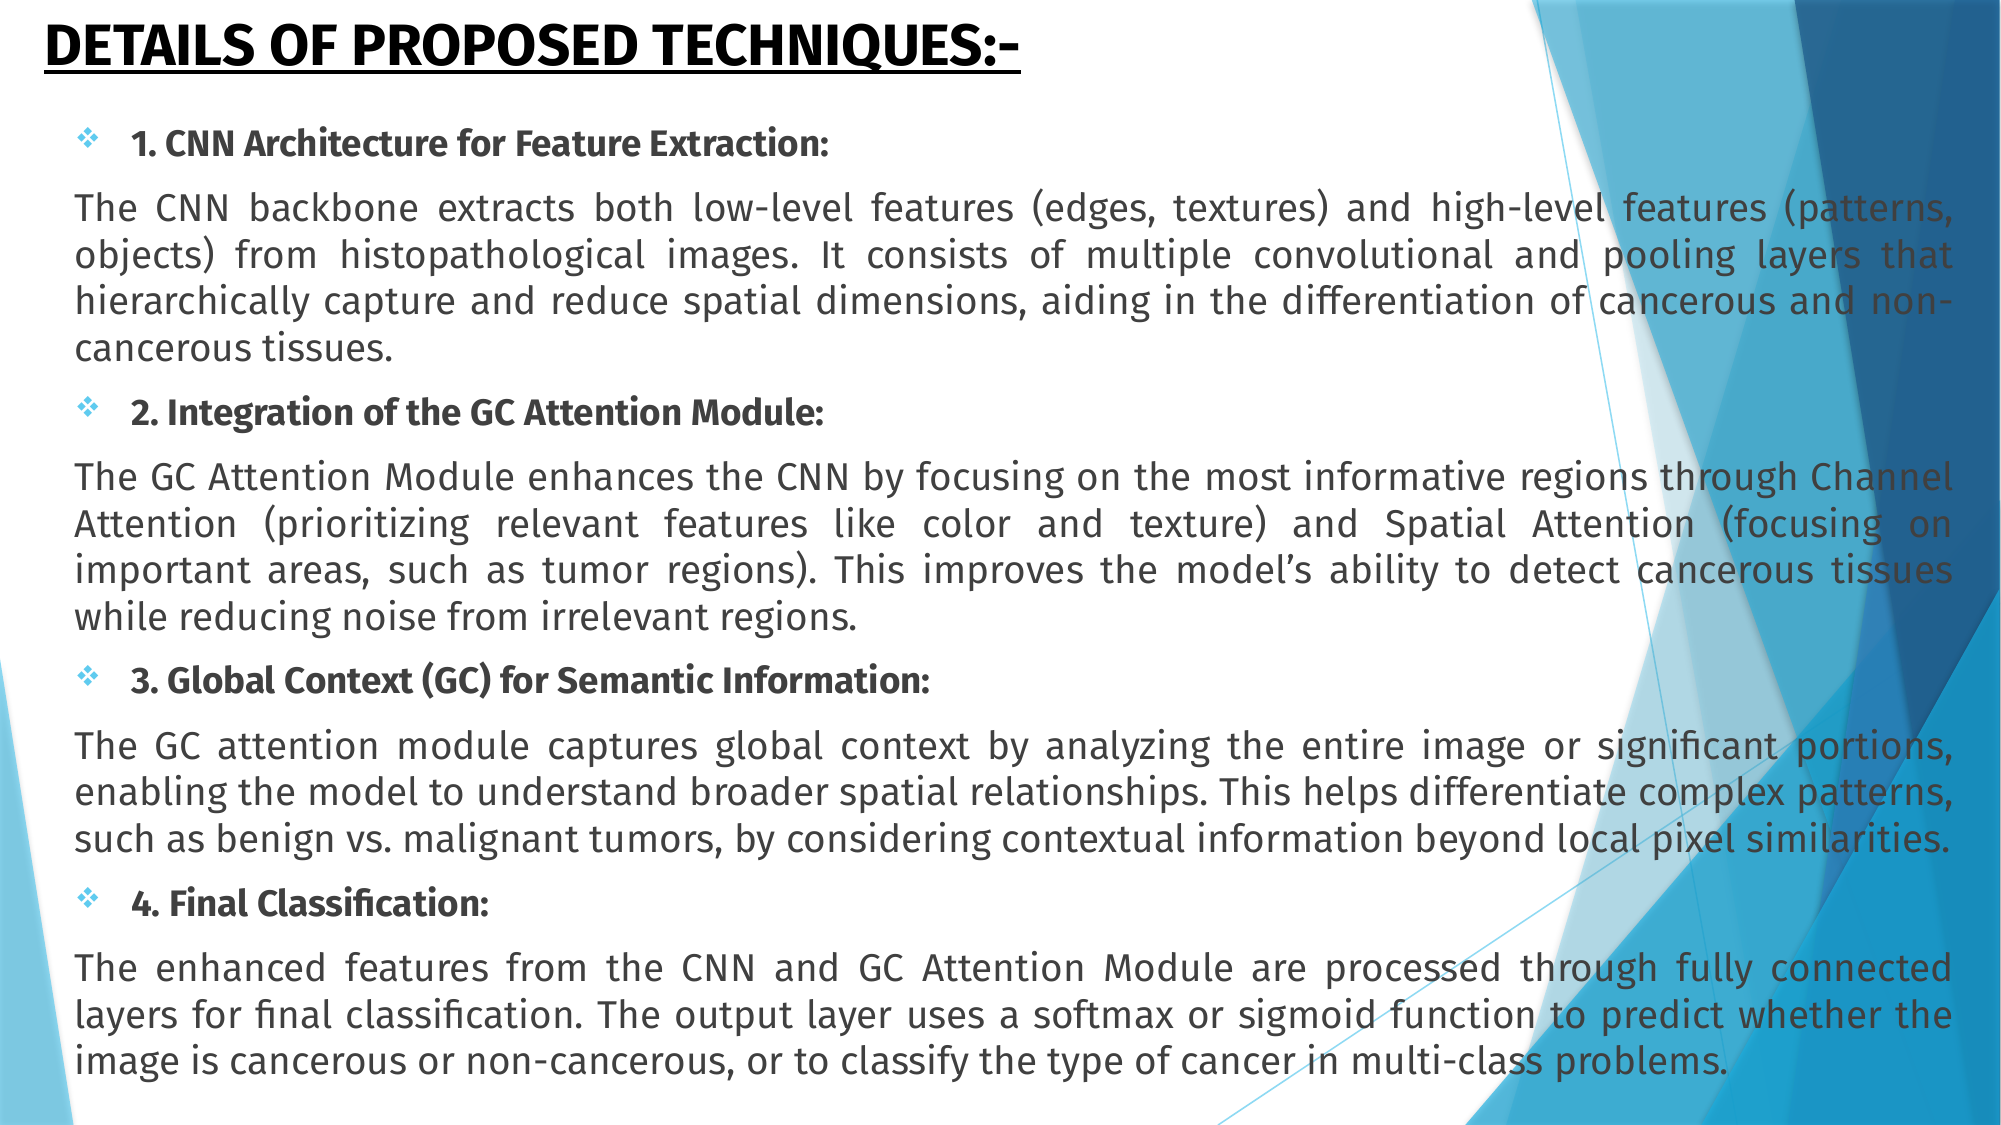

# DETAILS OF PROPOSED TECHNIQUES:-
1. CNN Architecture for Feature Extraction:
The CNN backbone extracts both low-level features (edges, textures) and high-level features (patterns, objects) from histopathological images. It consists of multiple convolutional and pooling layers that hierarchically capture and reduce spatial dimensions, aiding in the differentiation of cancerous and non-cancerous tissues.
2. Integration of the GC Attention Module:
The GC Attention Module enhances the CNN by focusing on the most informative regions through Channel Attention (prioritizing relevant features like color and texture) and Spatial Attention (focusing on important areas, such as tumor regions). This improves the model’s ability to detect cancerous tissues while reducing noise from irrelevant regions.
3. Global Context (GC) for Semantic Information:
The GC attention module captures global context by analyzing the entire image or significant portions, enabling the model to understand broader spatial relationships. This helps differentiate complex patterns, such as benign vs. malignant tumors, by considering contextual information beyond local pixel similarities.
4. Final Classification:
The enhanced features from the CNN and GC Attention Module are processed through fully connected layers for final classification. The output layer uses a softmax or sigmoid function to predict whether the image is cancerous or non-cancerous, or to classify the type of cancer in multi-class problems.